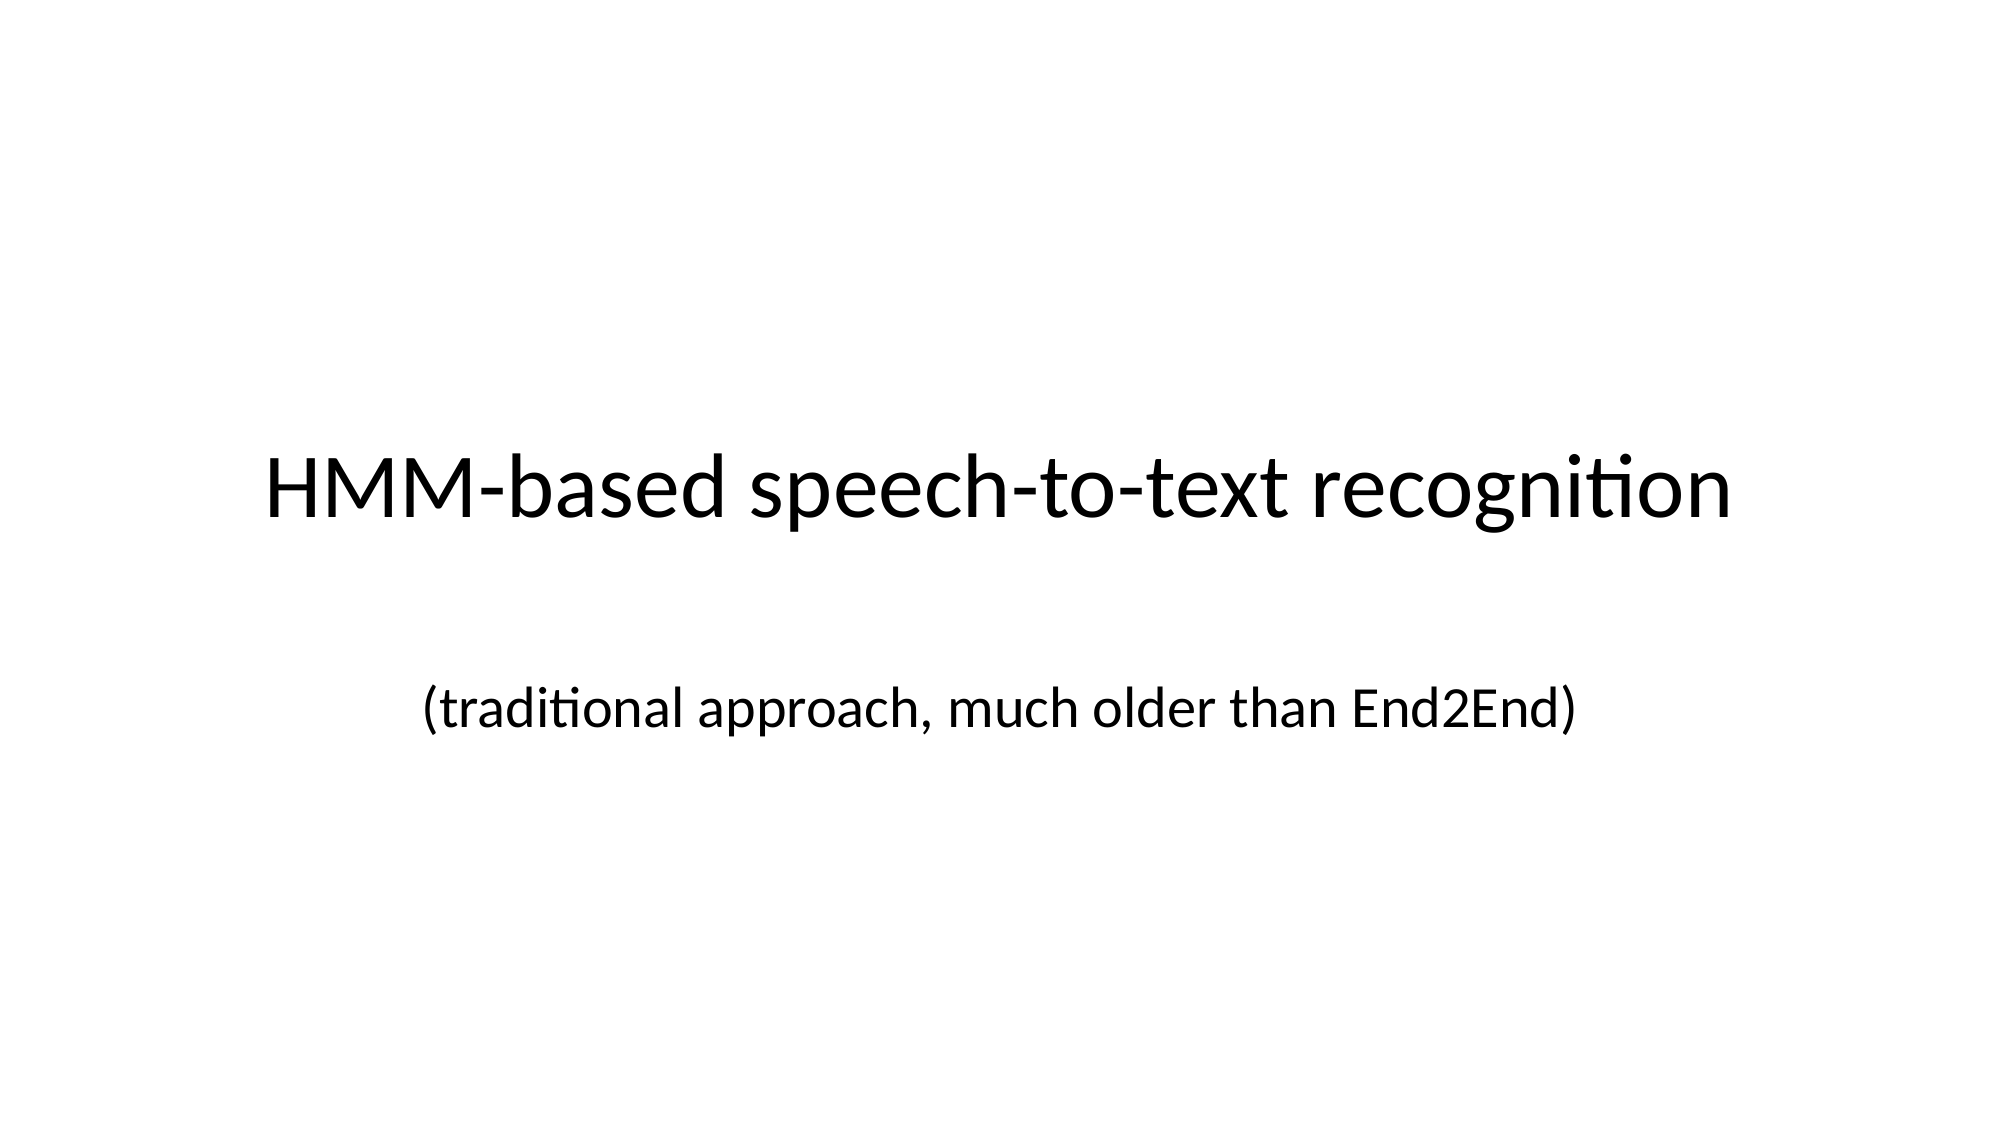

#

HMM-based speech-to-text recognition

(traditional approach, much older than End2End)